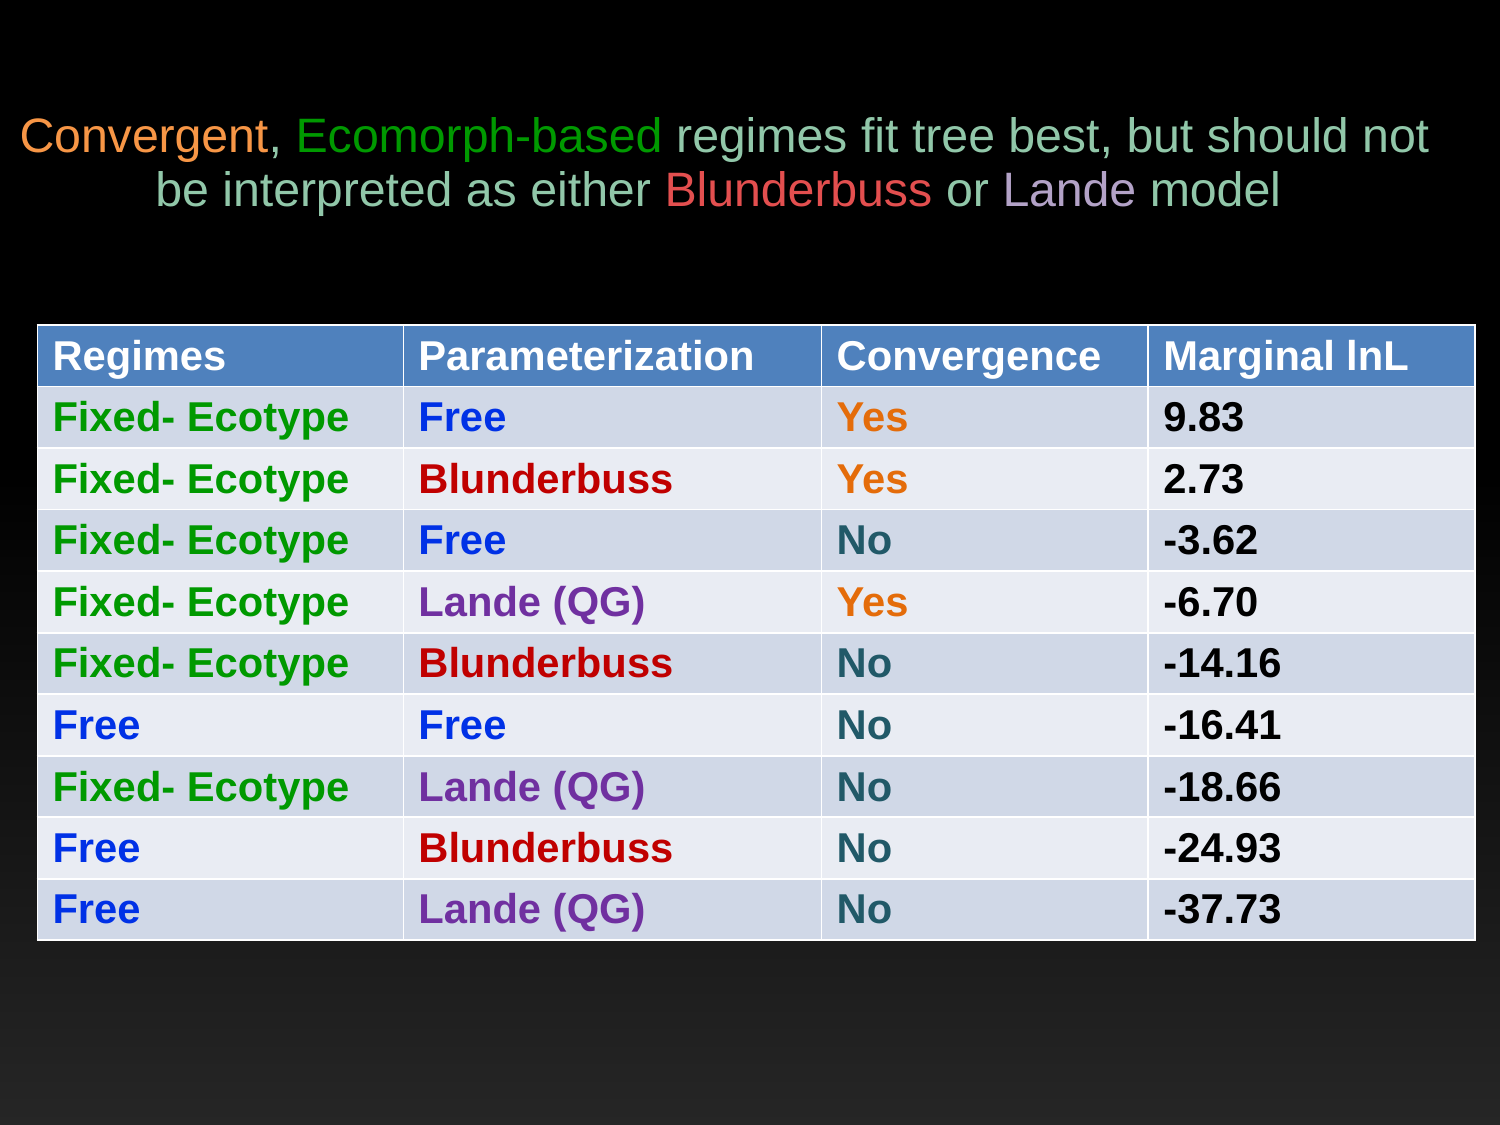

# Convergent, Ecomorph-based regimes fit tree best, but should not be interpreted as either Blunderbuss or Lande model
| Regimes | Parameterization | Convergence | Marginal lnL |
| --- | --- | --- | --- |
| Fixed- Ecotype | Free | Yes | 9.83 |
| Fixed- Ecotype | Blunderbuss | Yes | 2.73 |
| Fixed- Ecotype | Free | No | -3.62 |
| Fixed- Ecotype | Lande (QG) | Yes | -6.70 |
| Fixed- Ecotype | Blunderbuss | No | -14.16 |
| Free | Free | No | -16.41 |
| Fixed- Ecotype | Lande (QG) | No | -18.66 |
| Free | Blunderbuss | No | -24.93 |
| Free | Lande (QG) | No | -37.73 |